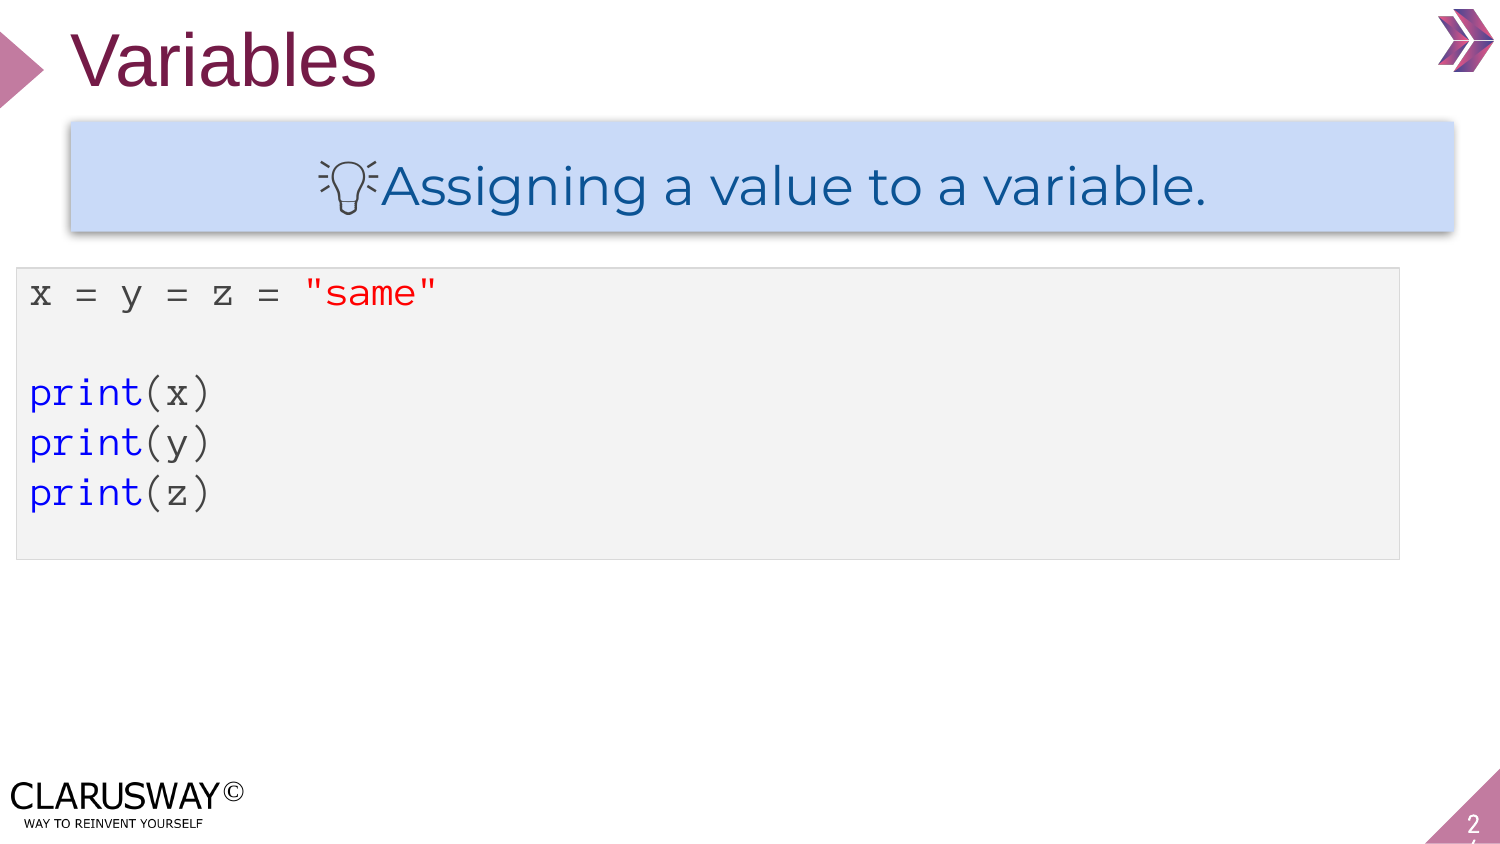

Variables
💡Assigning a value to a variable.
x = y = z = "same"

print(x)
print(y)
print(z)

24